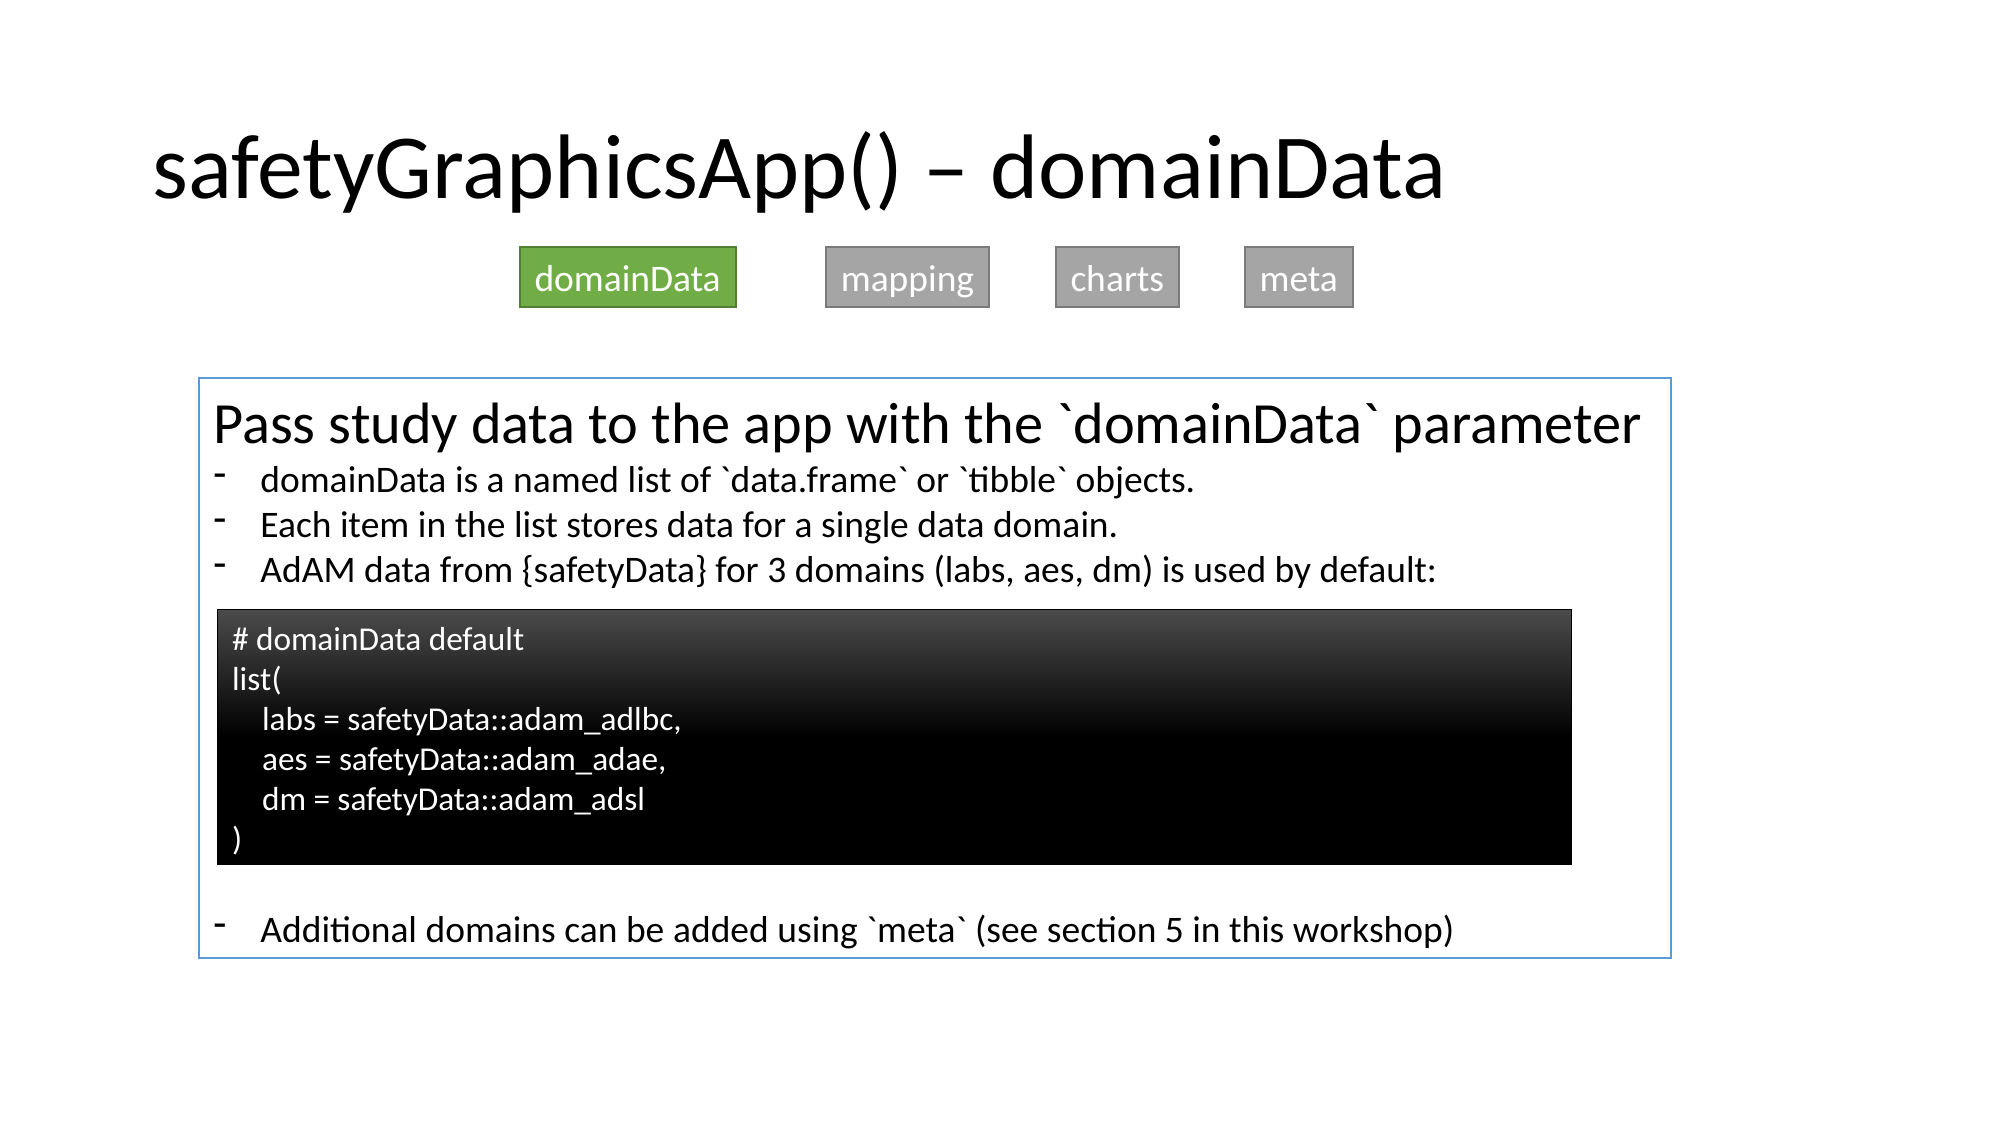

# safetyGraphicsApp() – domainData
domainData
mapping
charts
meta
Pass study data to the app with the `domainData` parameter
domainData is a named list of `data.frame` or `tibble` objects.
Each item in the list stores data for a single data domain.
AdAM data from {safetyData} for 3 domains (labs, aes, dm) is used by default:

Additional domains can be added using `meta` (see section 5 in this workshop)
# domainData default
list(
    labs = safetyData::adam_adlbc,
    aes = safetyData::adam_adae,
    dm = safetyData::adam_adsl
)